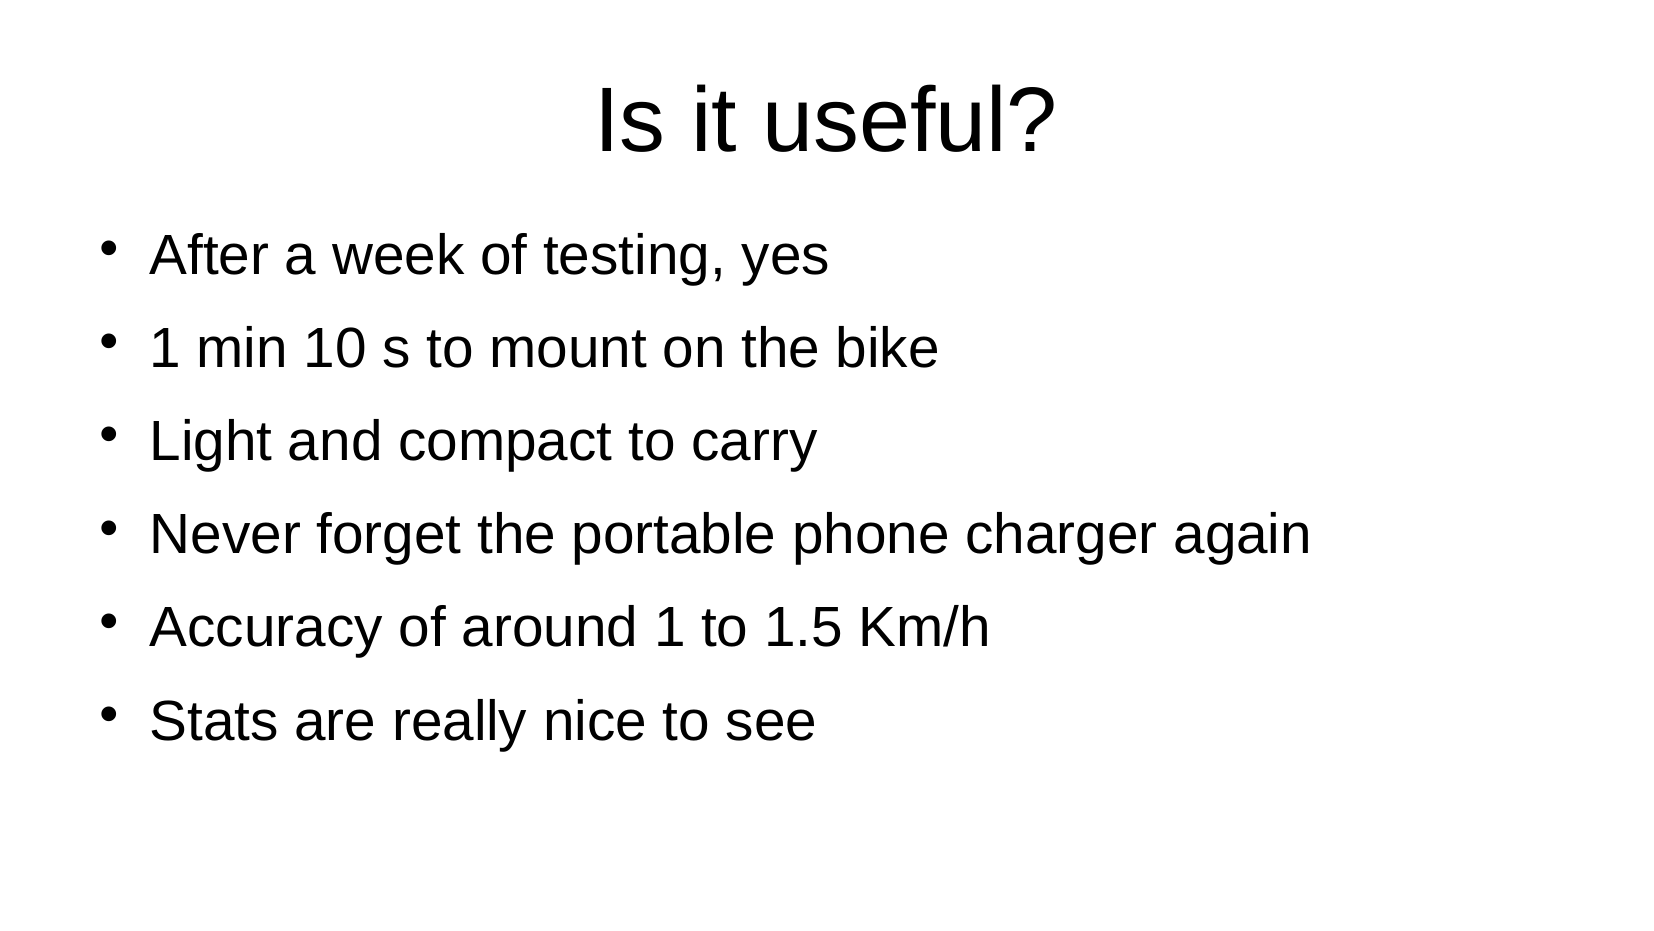

# Is it useful?
After a week of testing, yes
1 min 10 s to mount on the bike
Light and compact to carry
Never forget the portable phone charger again
Accuracy of around 1 to 1.5 Km/h
Stats are really nice to see